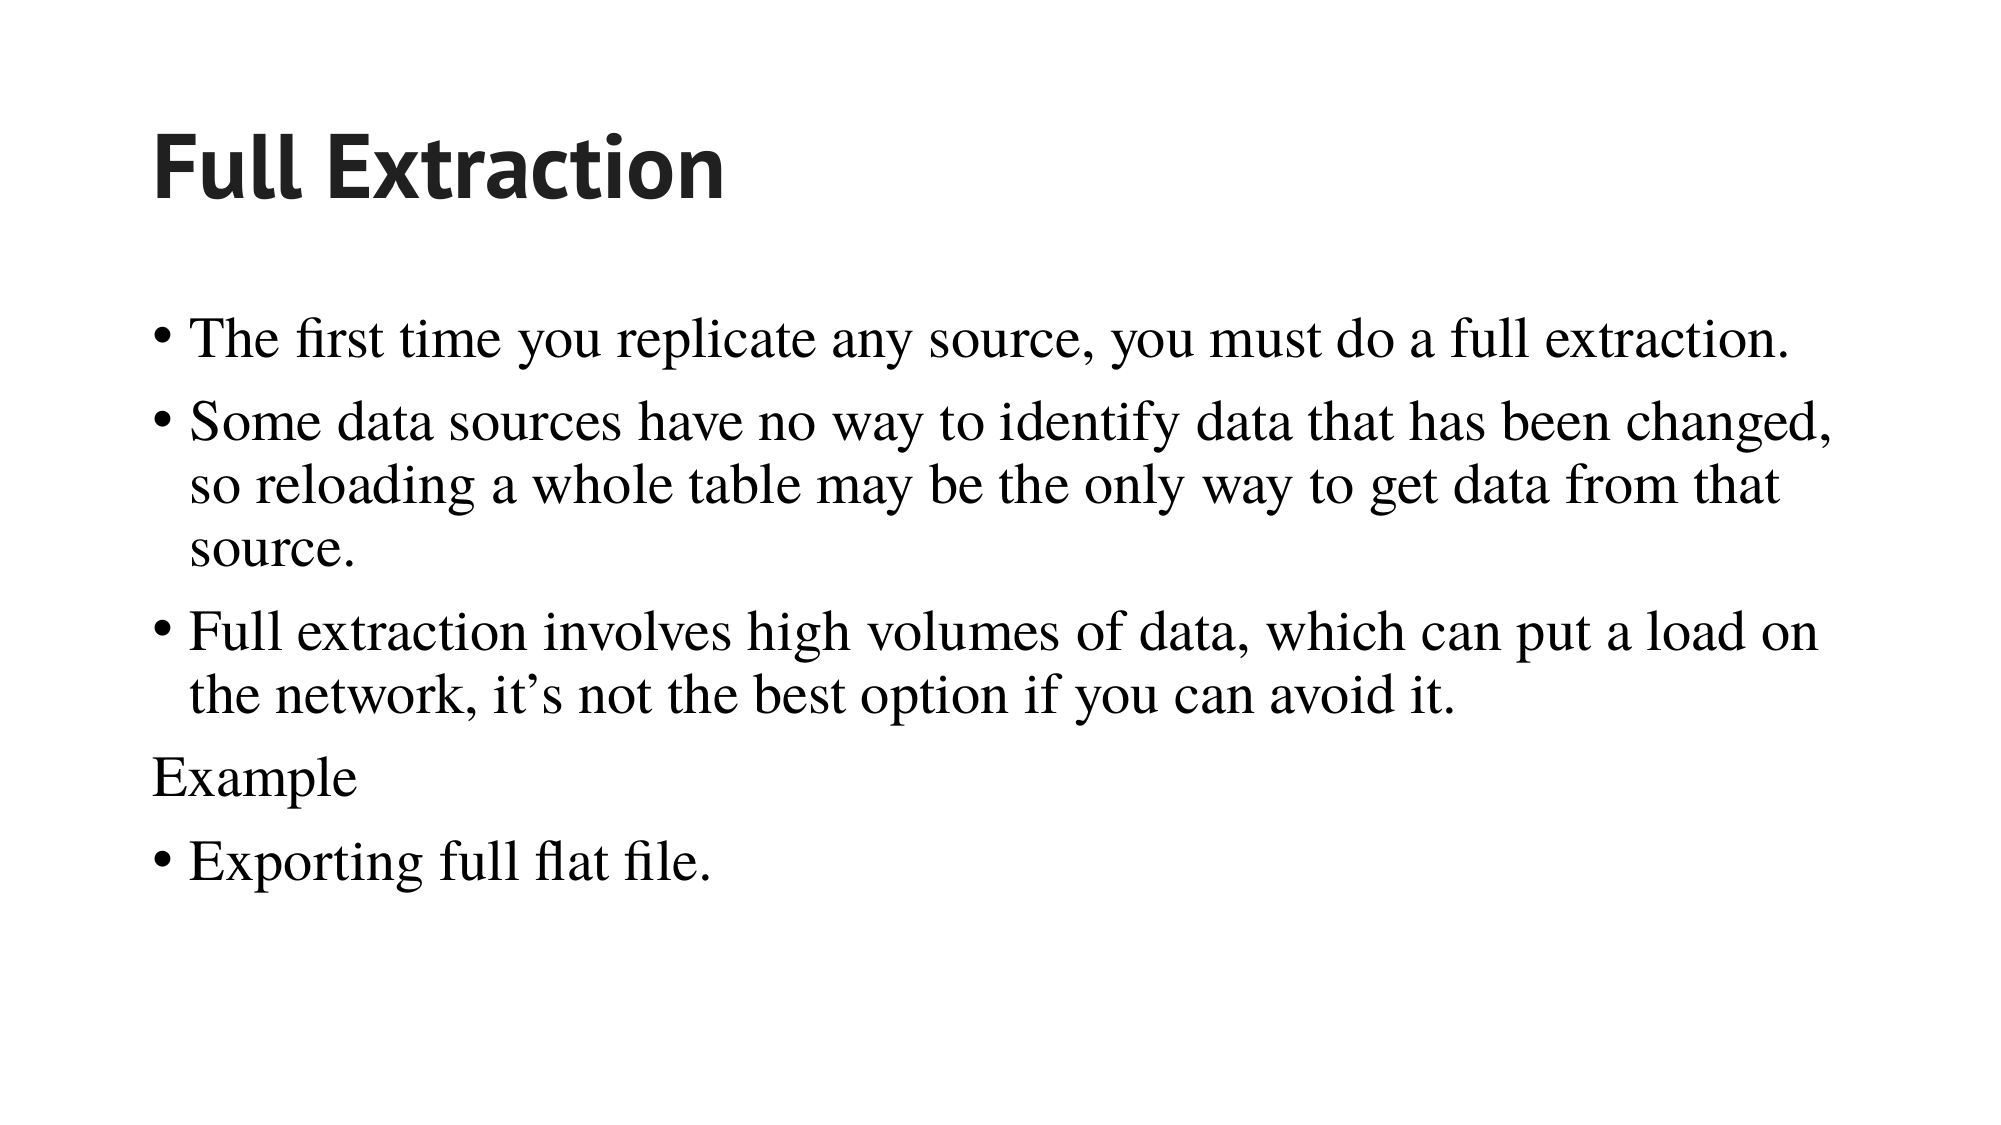

# Full Extraction
The first time you replicate any source, you must do a full extraction.
Some data sources have no way to identify data that has been changed, so reloading a whole table may be the only way to get data from that source.
Full extraction involves high volumes of data, which can put a load on the network, it’s not the best option if you can avoid it.
Example
Exporting full flat file.